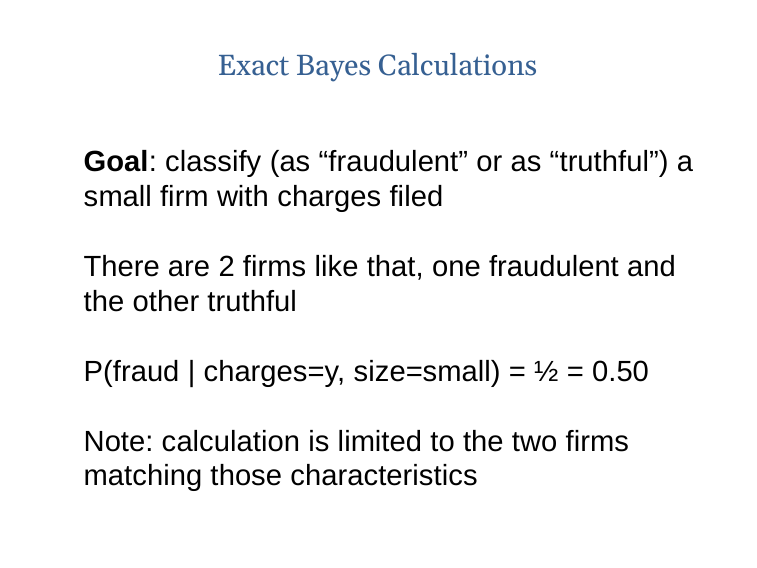

# Exact Bayes Calculations
Goal: classify (as “fraudulent” or as “truthful”) a small firm with charges filed

There are 2 firms like that, one fraudulent and the other truthful

P(fraud | charges=y, size=small) = ½ = 0.50

Note: calculation is limited to the two firms matching those characteristics